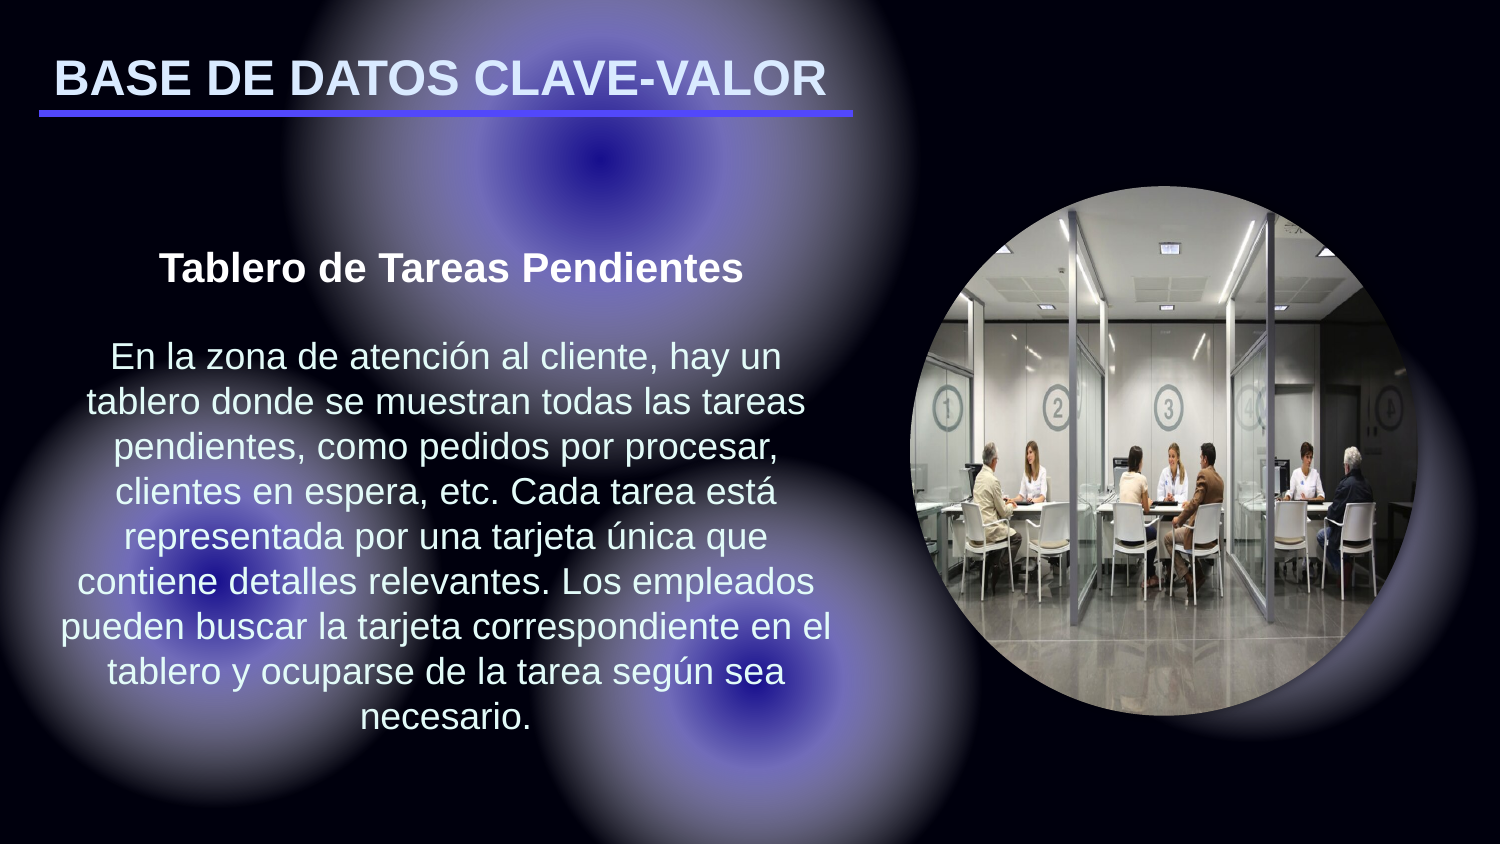

BASE DE DATOS CLAVE-VALOR

 Tablero de Tareas Pendientes
En la zona de atención al cliente, hay un tablero donde se muestran todas las tareas pendientes, como pedidos por procesar, clientes en espera, etc. Cada tarea está representada por una tarjeta única que contiene detalles relevantes. Los empleados pueden buscar la tarjeta correspondiente en el tablero y ocuparse de la tarea según sea necesario.